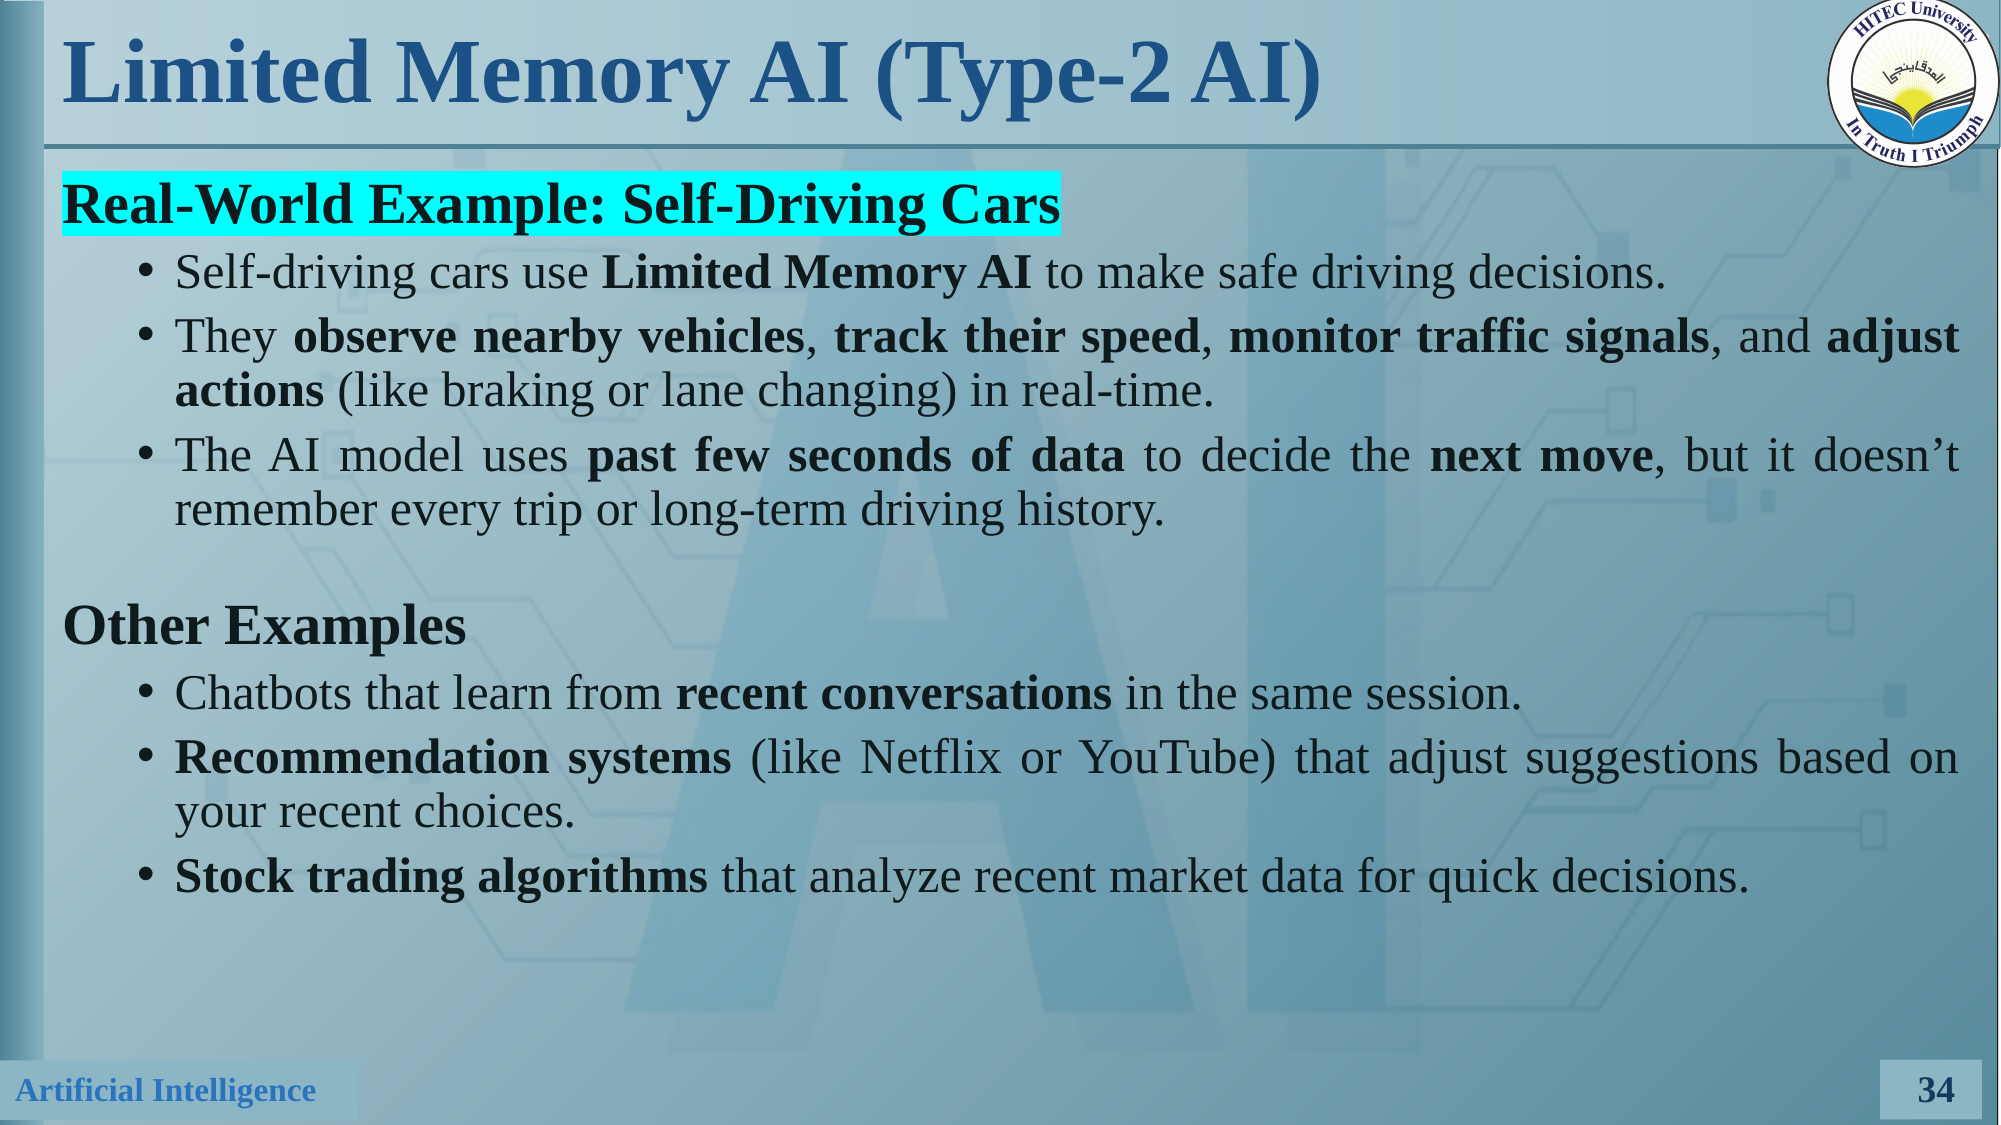

# Limited Memory AI (Type-2 AI)
Real-World Example: Self-Driving Cars
Self-driving cars use Limited Memory AI to make safe driving decisions.
They observe nearby vehicles, track their speed, monitor traffic signals, and adjust actions (like braking or lane changing) in real-time.
The AI model uses past few seconds of data to decide the next move, but it doesn’t remember every trip or long-term driving history.

Other Examples
Chatbots that learn from recent conversations in the same session.
Recommendation systems (like Netflix or YouTube) that adjust suggestions based on your recent choices.
Stock trading algorithms that analyze recent market data for quick decisions.

34